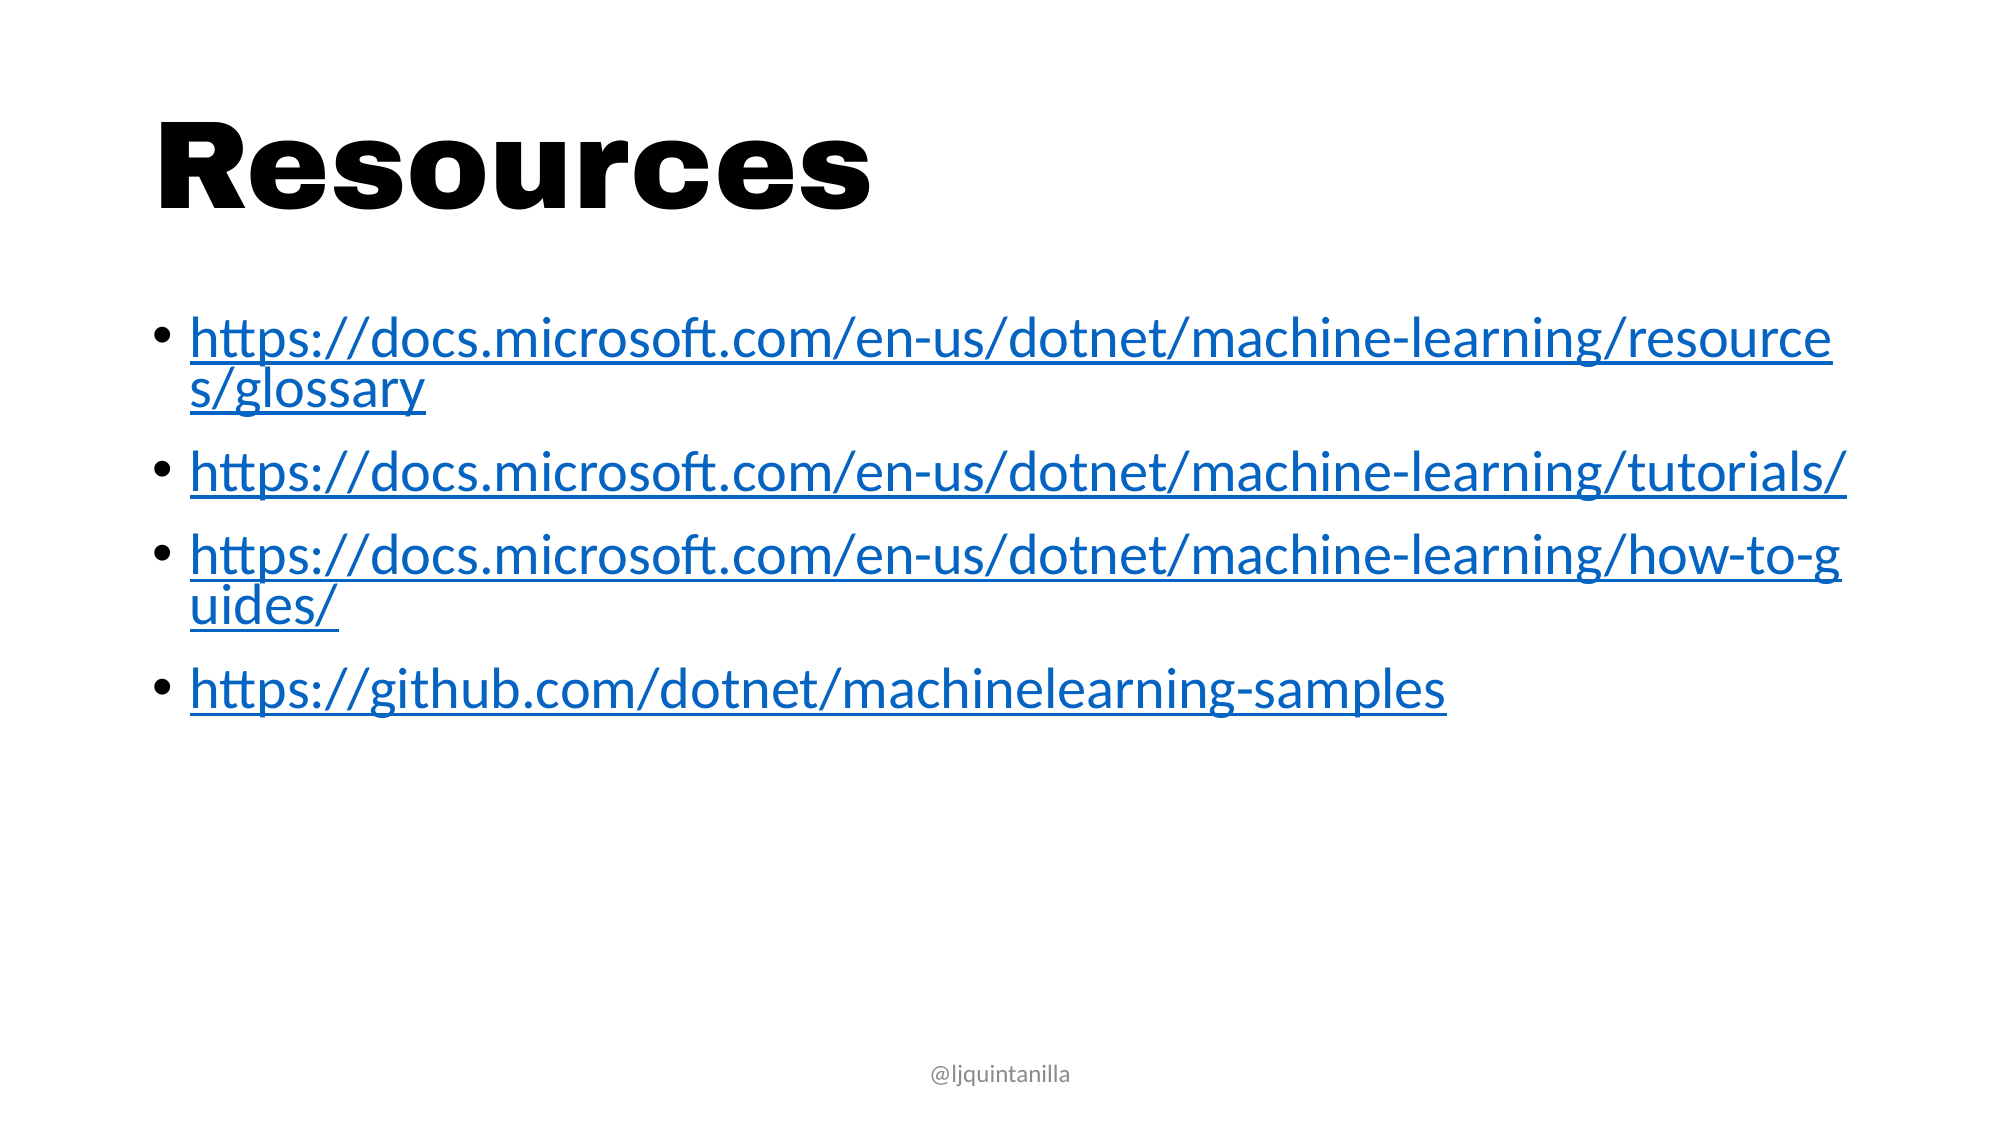

# Resources
https://docs.microsoft.com/en-us/dotnet/machine-learning/resources/glossary
https://docs.microsoft.com/en-us/dotnet/machine-learning/tutorials/
https://docs.microsoft.com/en-us/dotnet/machine-learning/how-to-guides/
https://github.com/dotnet/machinelearning-samples

@ljquintanilla